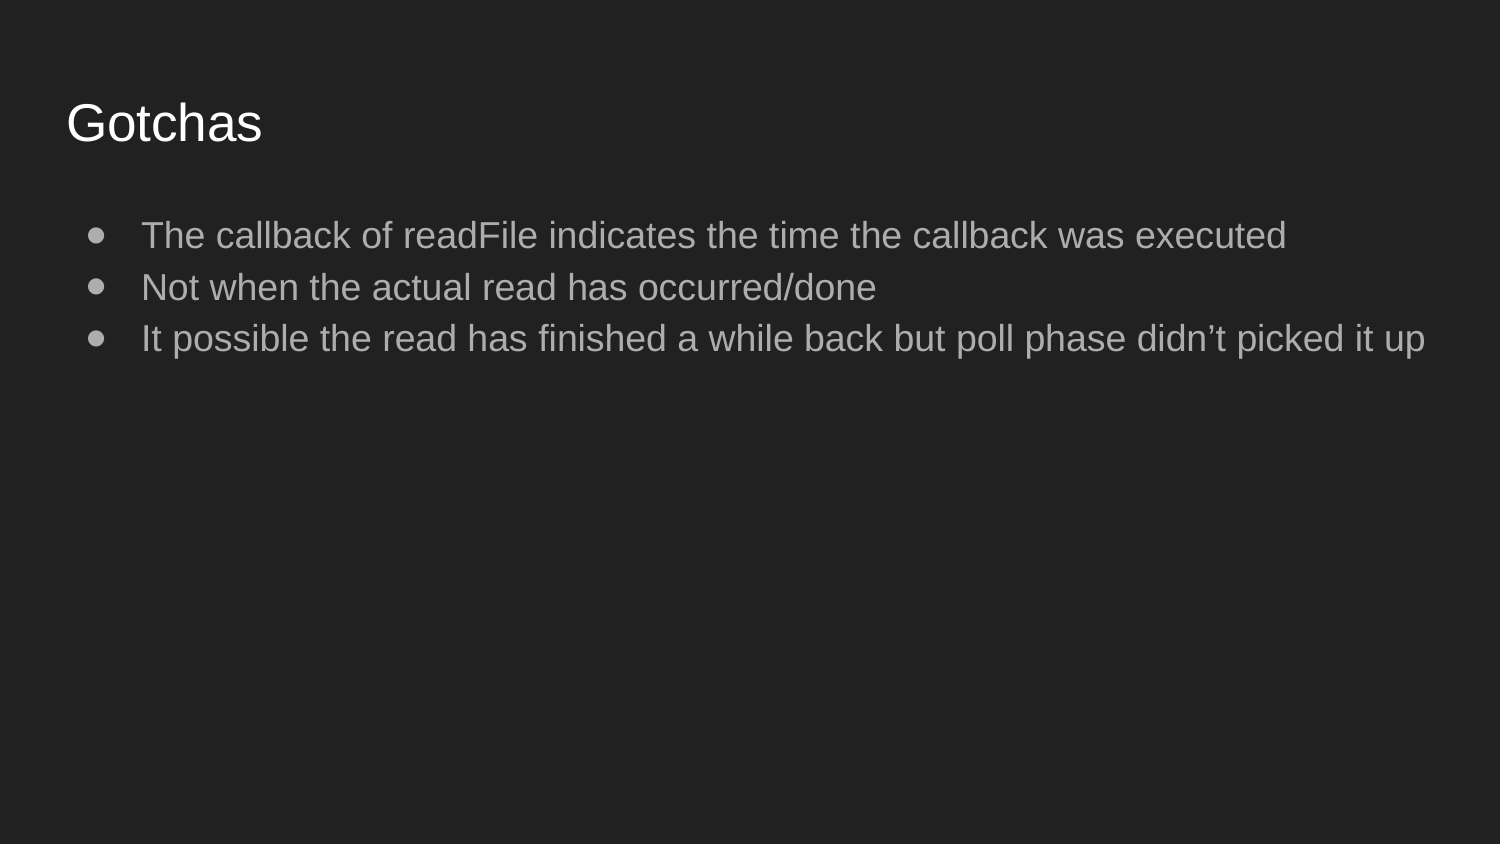

# Gotchas
The callback of readFile indicates the time the callback was executed
Not when the actual read has occurred/done
It possible the read has finished a while back but poll phase didn’t picked it up